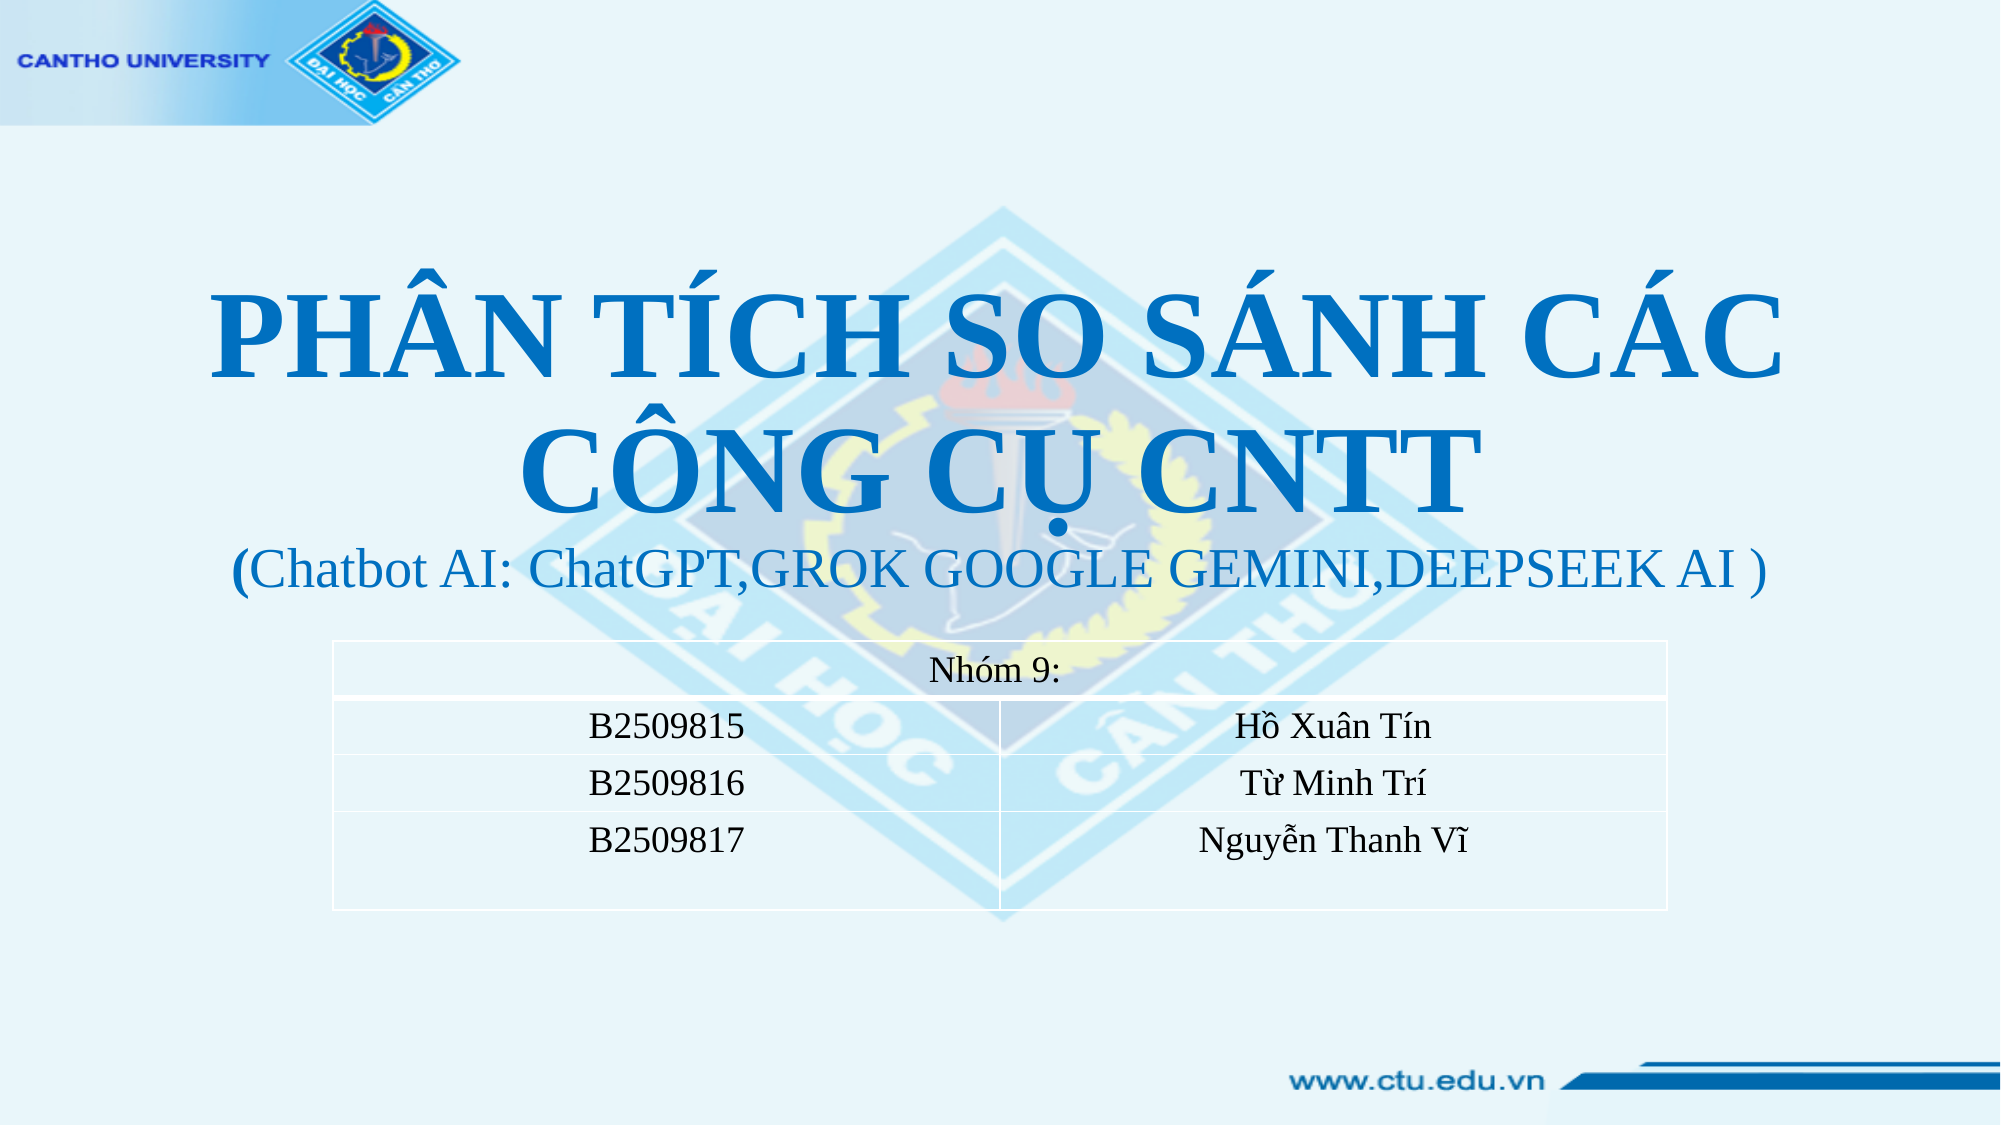

# PHÂN TÍCH SO SÁNH CÁC CÔNG CỤ CNTT (Chatbot AI: ChatGPT,GROK GOOGLE GEMINI,DEEPSEEK AI )
| Nhóm 9: |  |
| --- | --- |
| B2509815 | Hồ Xuân Tín |
| B2509816 | Từ Minh Trí |
| B2509817 | Nguyễn Thanh Vĩ |